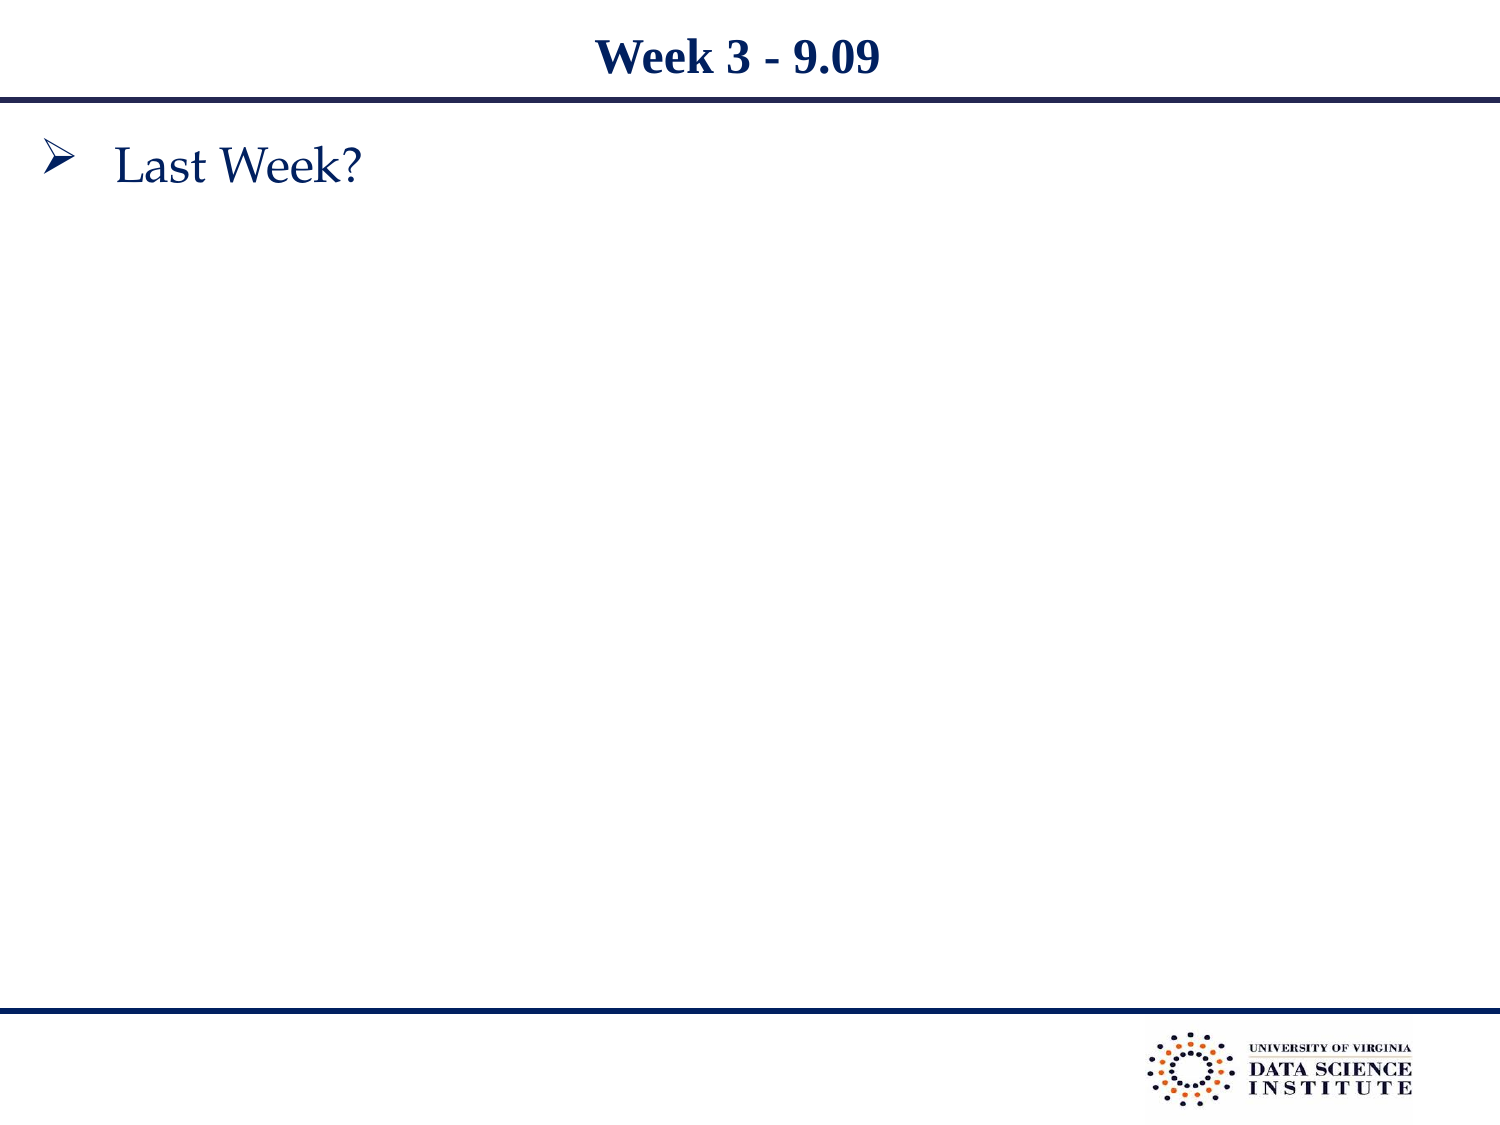

# Week 3 - 9.09
Last Week?